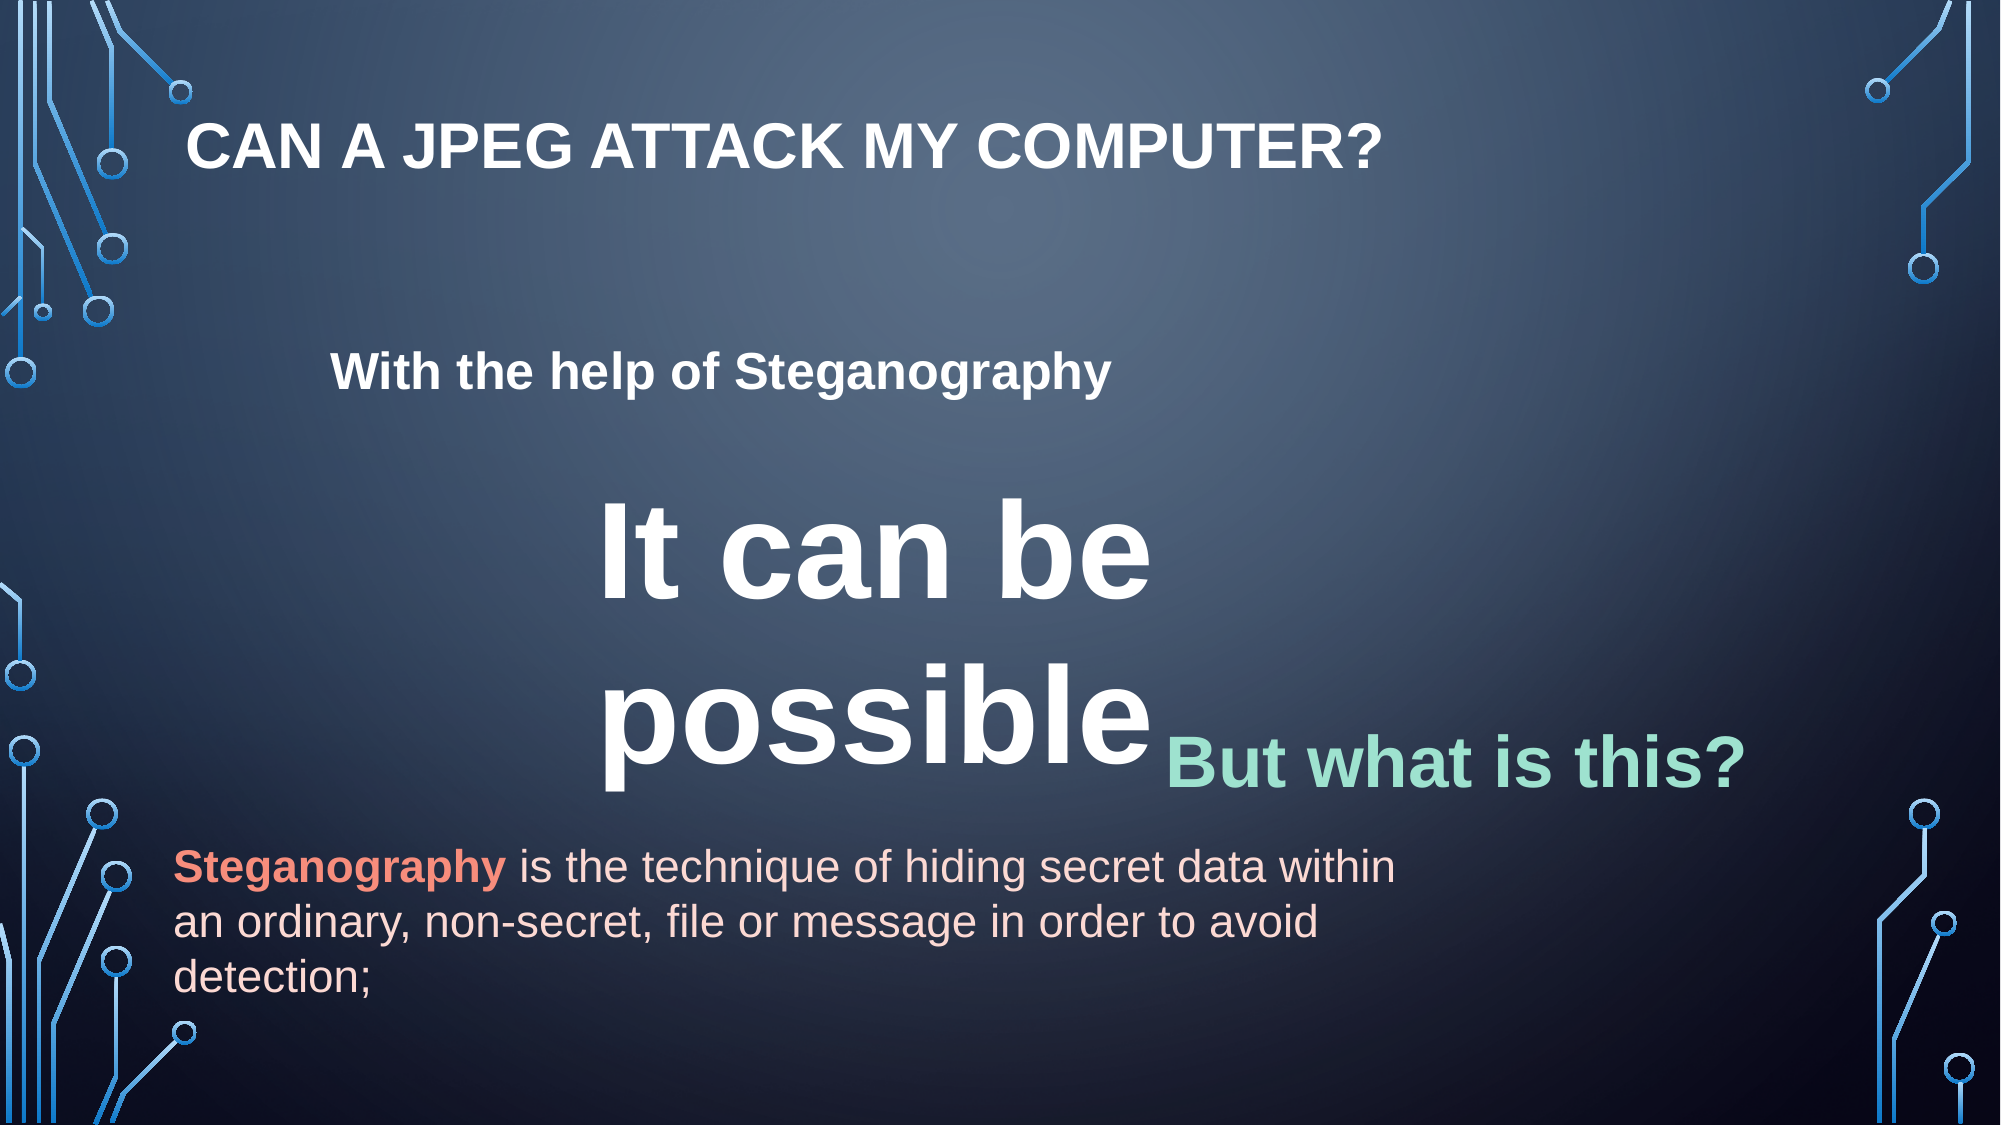

# Can a JPEG Attack my Computer?
With the help of Steganography

It can be possible
But what is this?
Steganography is the technique of hiding secret data within an ordinary, non-secret, file or message in order to avoid detection;